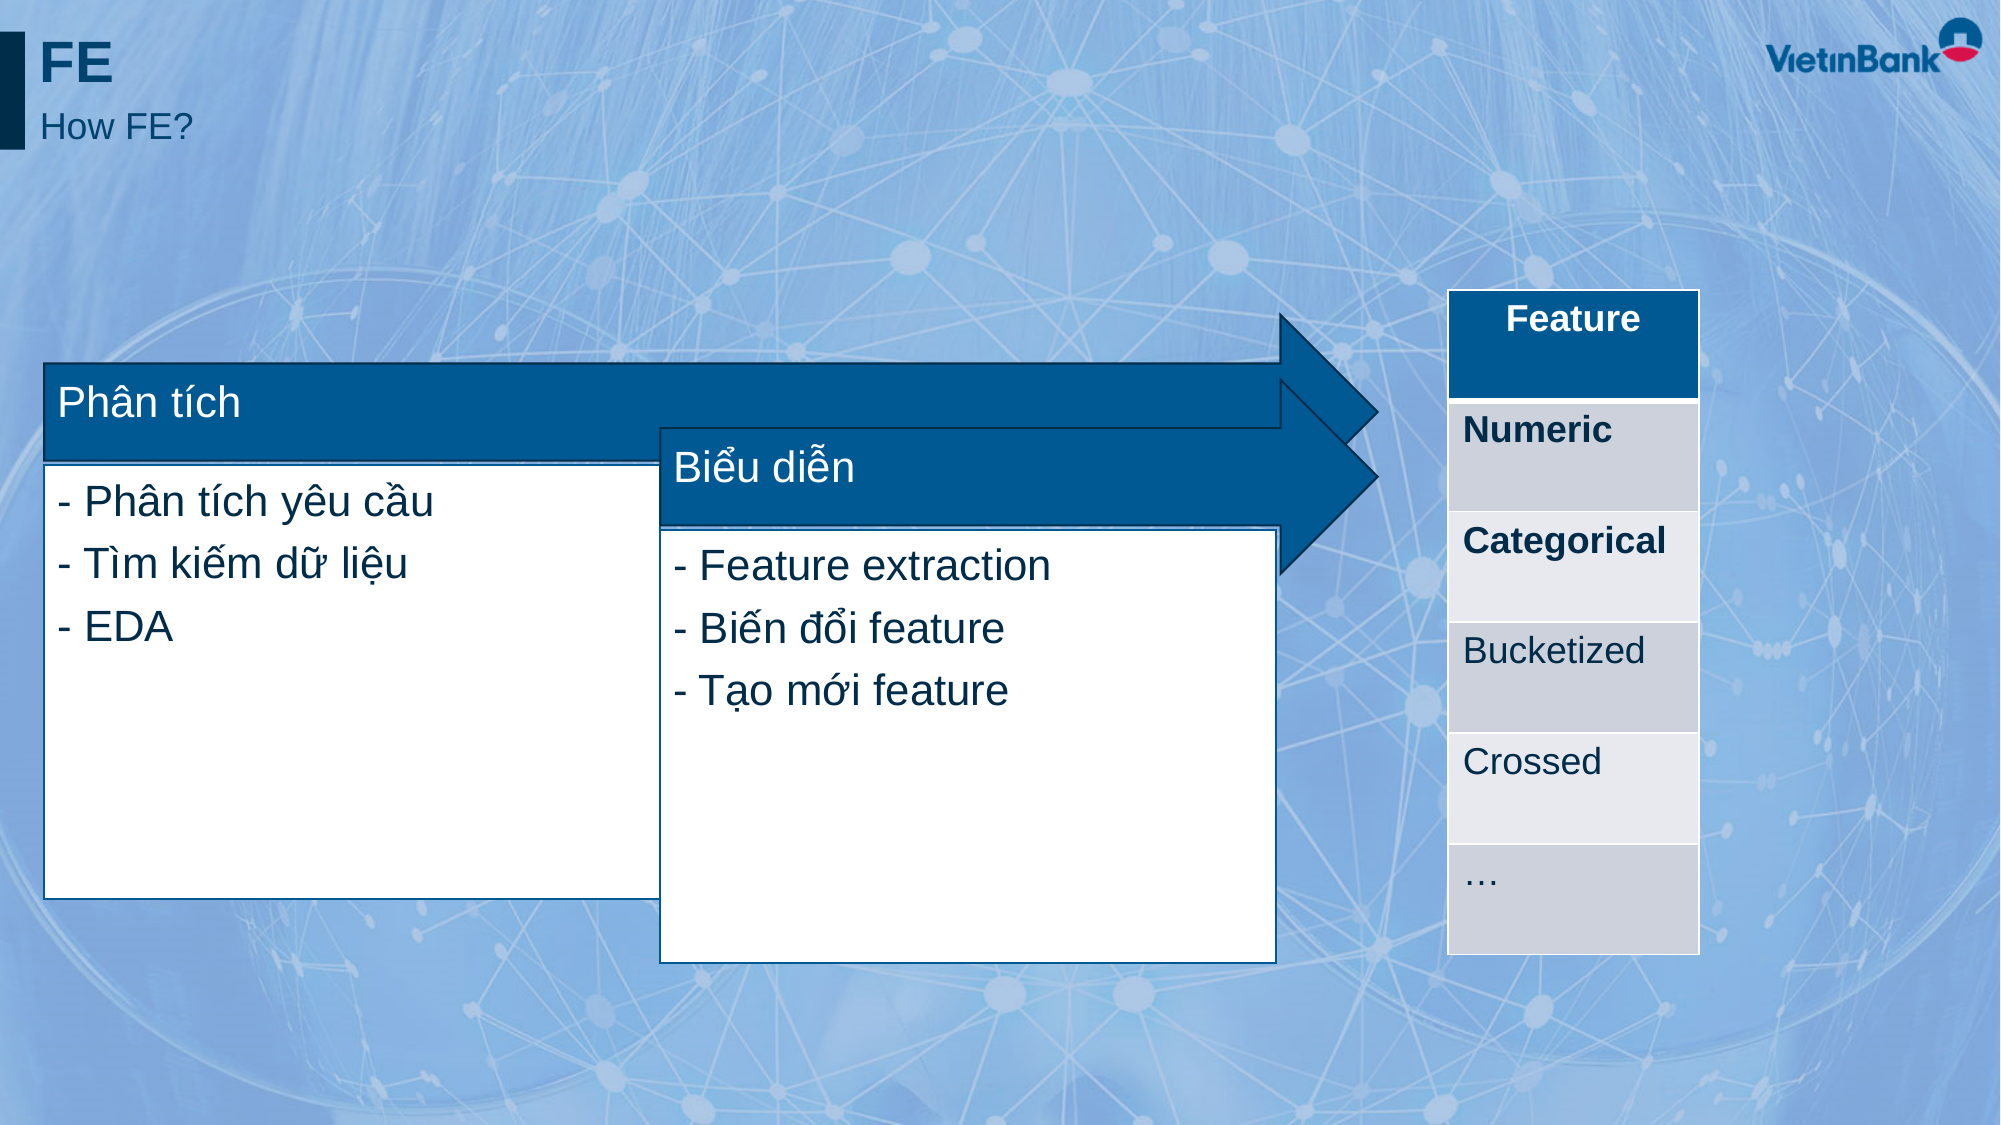

FE
How FE?
Phân tích
- Phân tích yêu cầu
- Tìm kiếm dữ liệu
- EDA
Biểu diễn
- Feature extraction
- Biến đổi feature
- Tạo mới feature
| Feature |
| --- |
| Numeric |
| Categorical |
| Bucketized |
| Crossed |
| … |